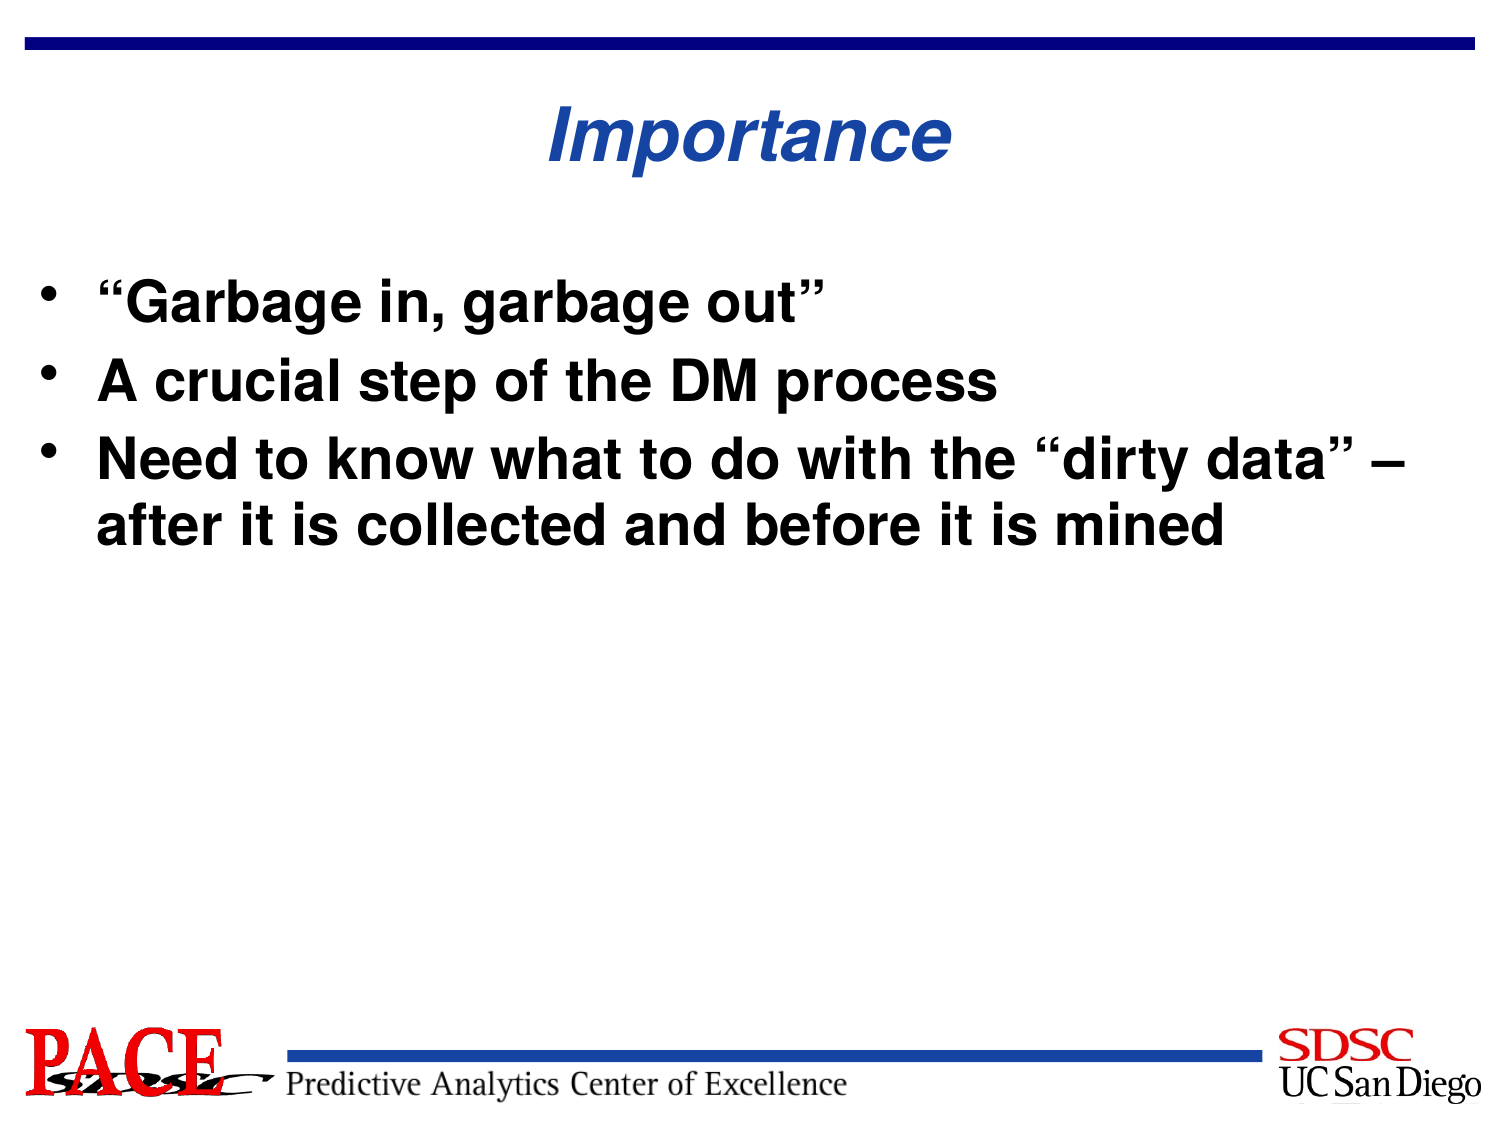

# Importance
“Garbage in, garbage out”
A crucial step of the DM process
Need to know what to do with the “dirty data” – after it is collected and before it is mined